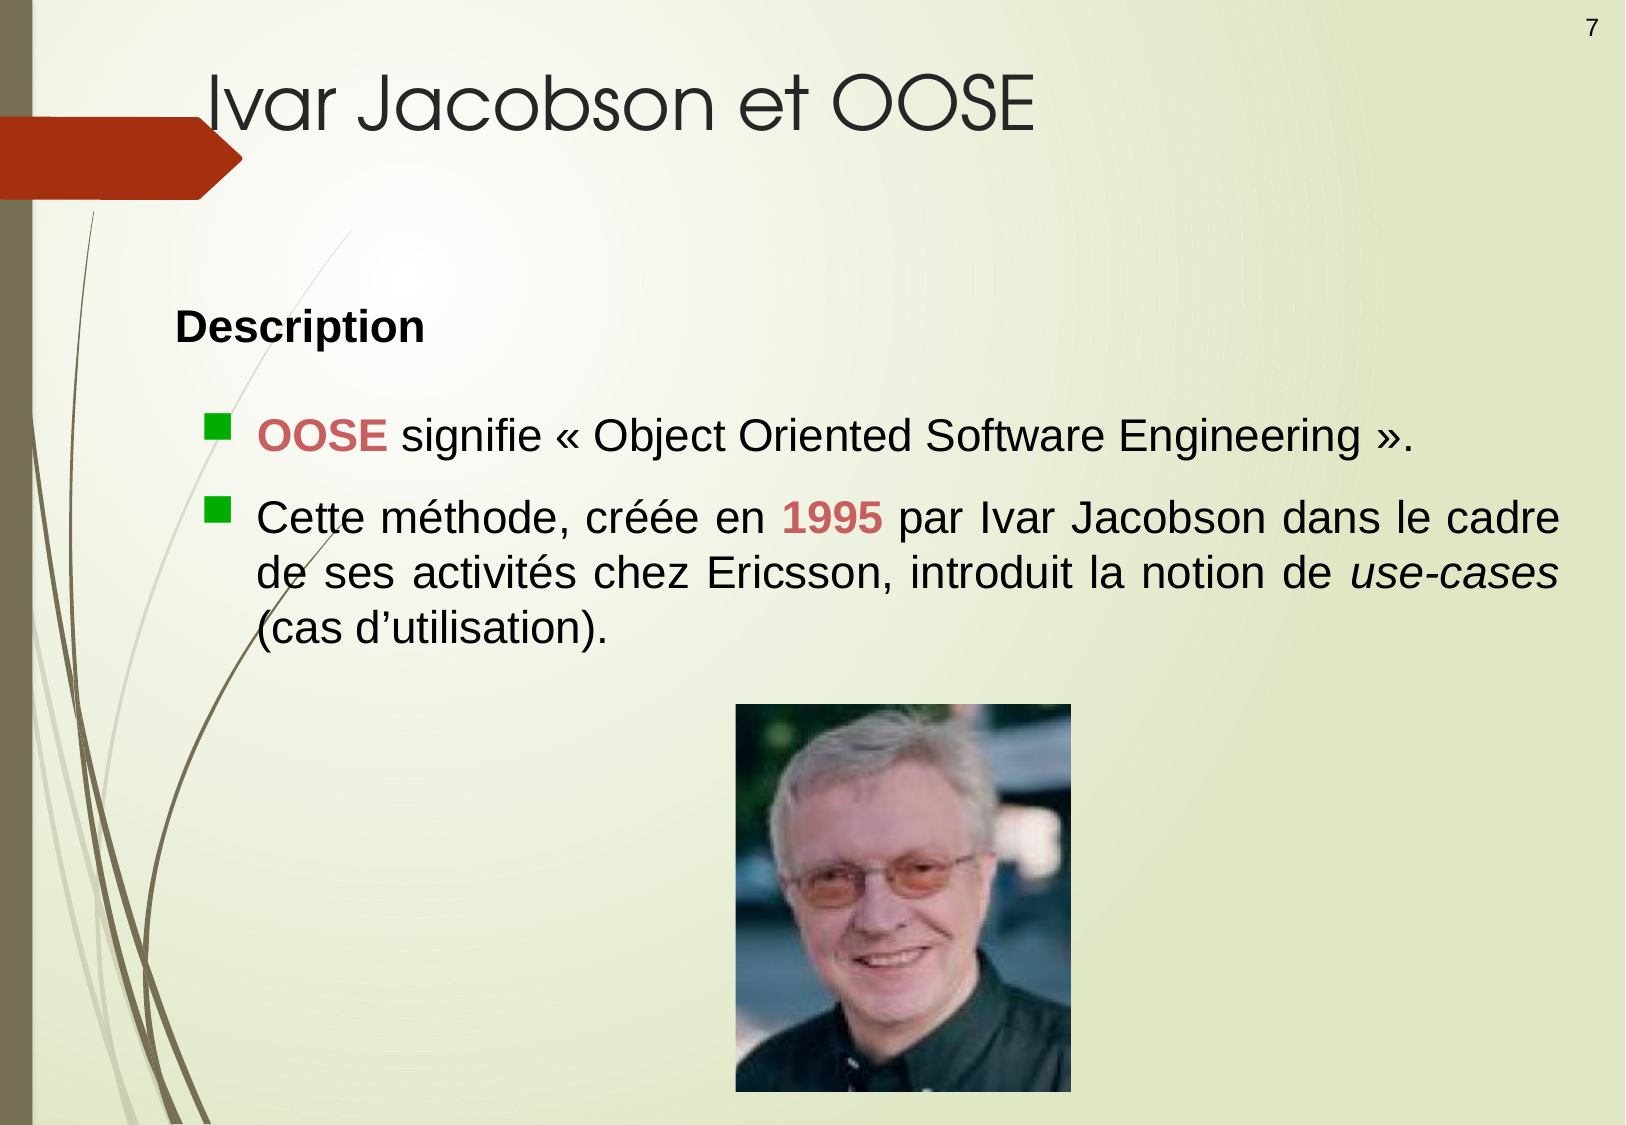

7
# Ivar Jacobson et OOSE
Description

OOSE signifie « Object Oriented Software Engineering ».
Cette méthode, créée en 1995 par Ivar Jacobson dans le cadre  de ses activités chez Ericsson, introduit la notion de use-cases  (cas d’utilisation).